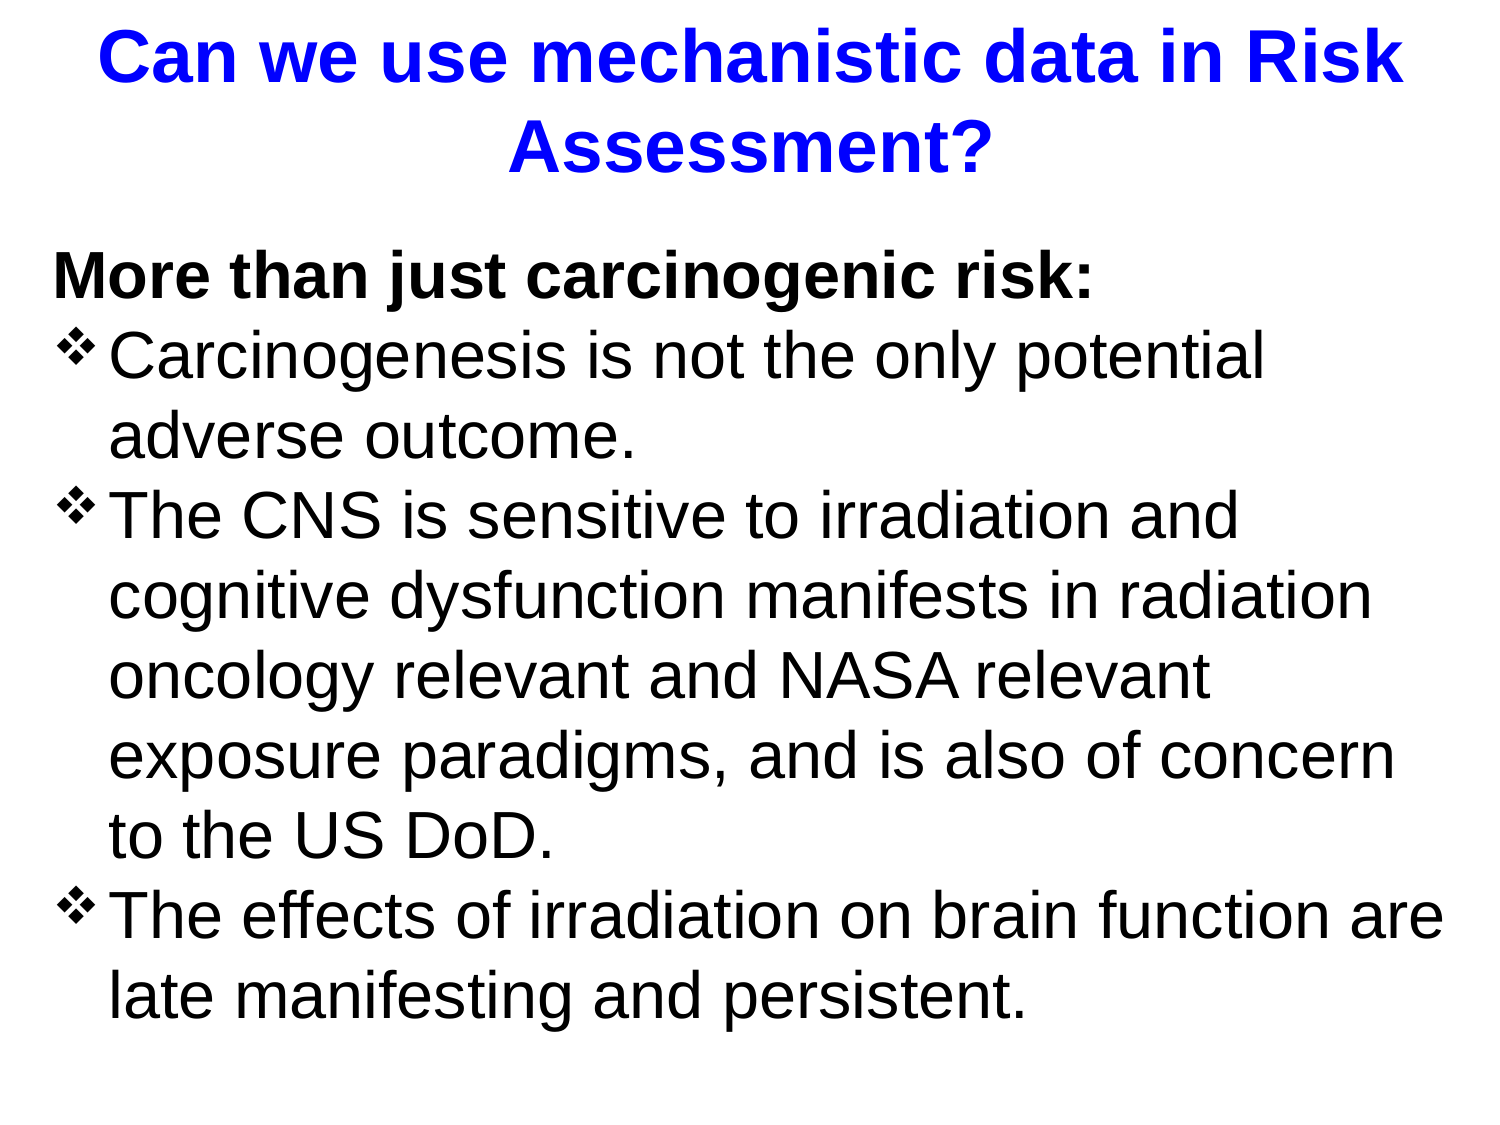

# Can we use mechanistic data in Risk Assessment?
More than just carcinogenic risk:
Carcinogenesis is not the only potential adverse outcome.
The CNS is sensitive to irradiation and cognitive dysfunction manifests in radiation oncology relevant and NASA relevant exposure paradigms, and is also of concern to the US DoD.
The effects of irradiation on brain function are late manifesting and persistent.